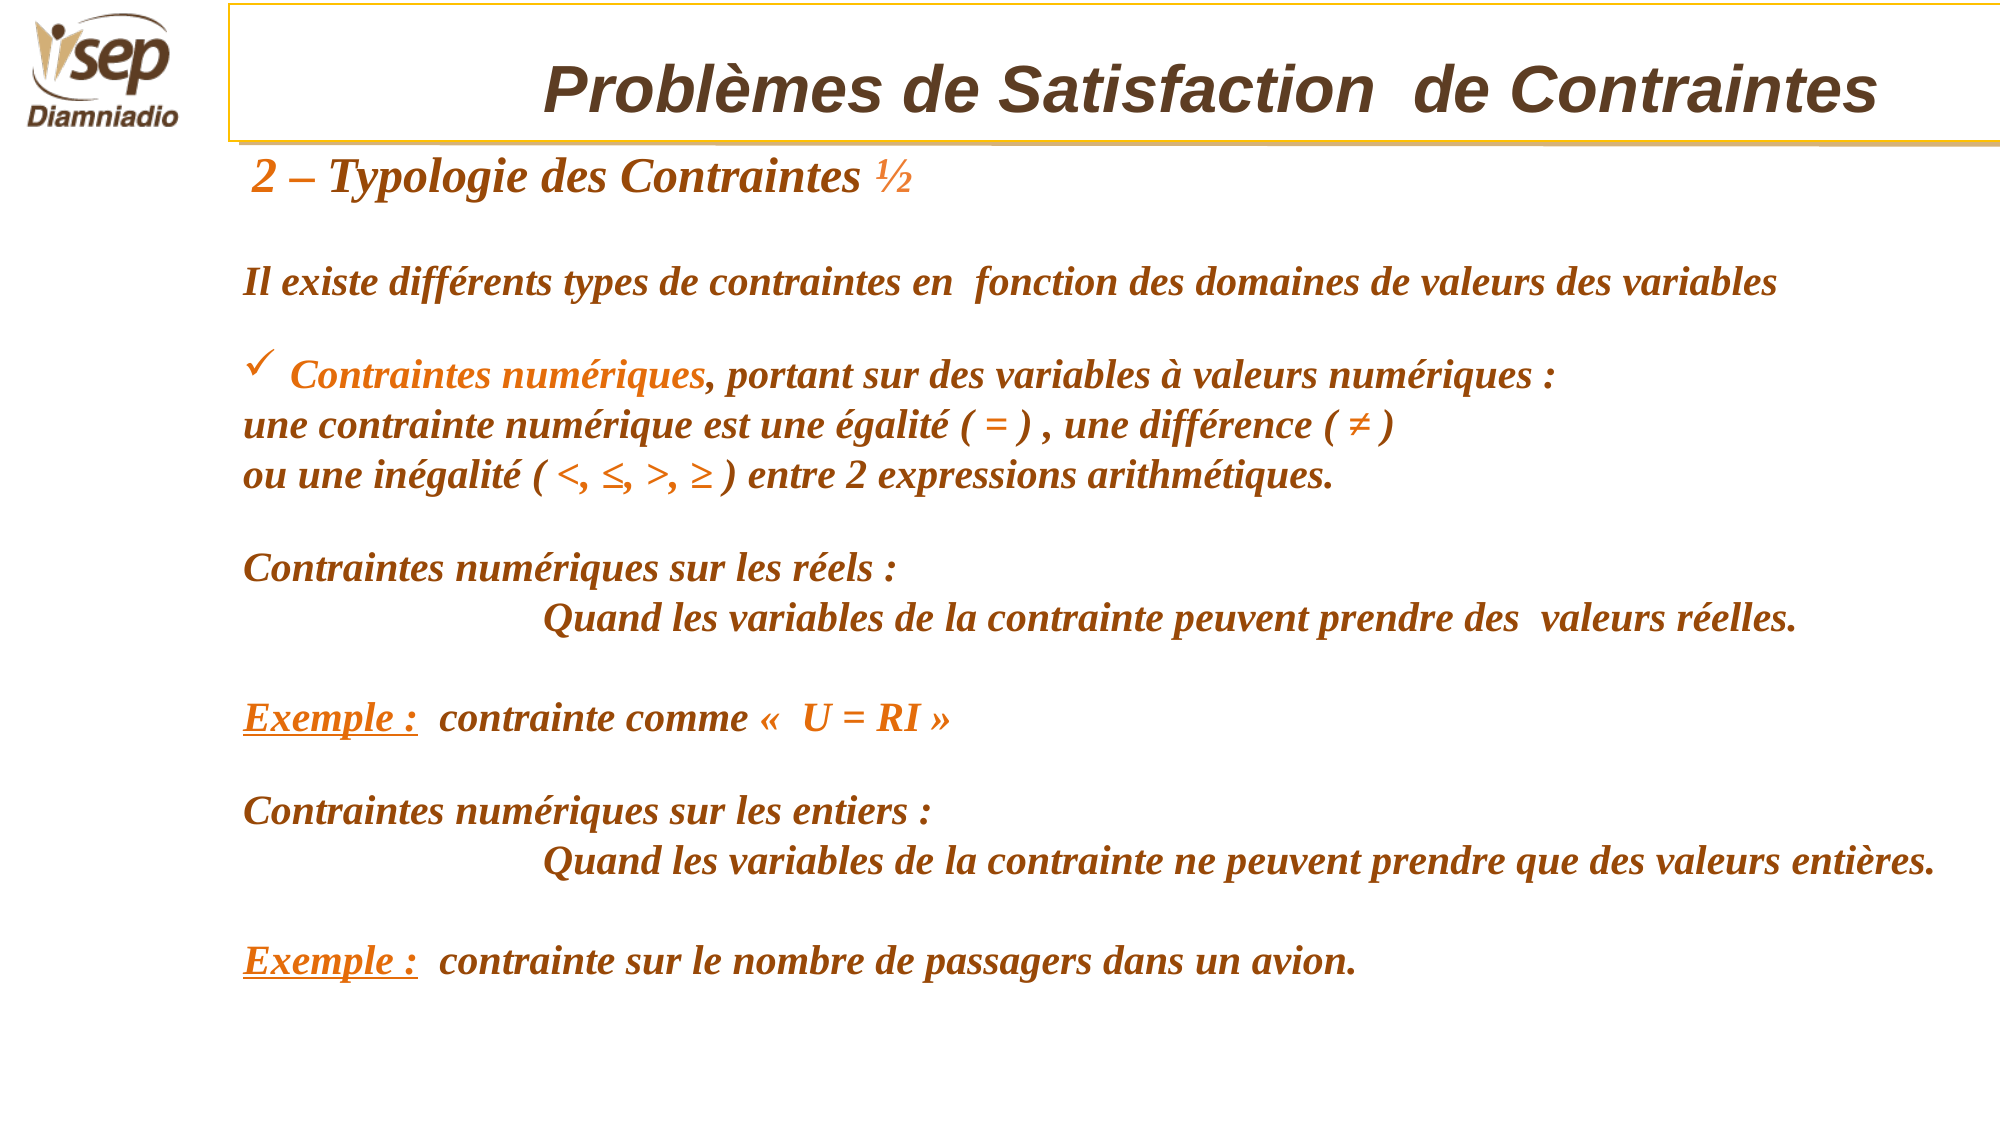

Problèmes de Satisfaction  de Contraintes

#
 2 – Typologie des Contraintes ½

Il existe différents types de contraintes en  fonction des domaines de valeurs des variables

Contraintes numériques, portant sur des variables à valeurs numériques :
une contrainte numérique est une égalité ( = ) , une différence ( ≠ )
ou une inégalité ( <, ≤, >, ≥ ) entre 2 expressions arithmétiques.

Contraintes numériques sur les réels :
		Quand les variables de la contrainte peuvent prendre des  valeurs réelles.

Exemple :  contrainte comme «  U = RI »

Contraintes numériques sur les entiers :
		Quand les variables de la contrainte ne peuvent prendre que des valeurs entières.

Exemple :  contrainte sur le nombre de passagers dans un avion.